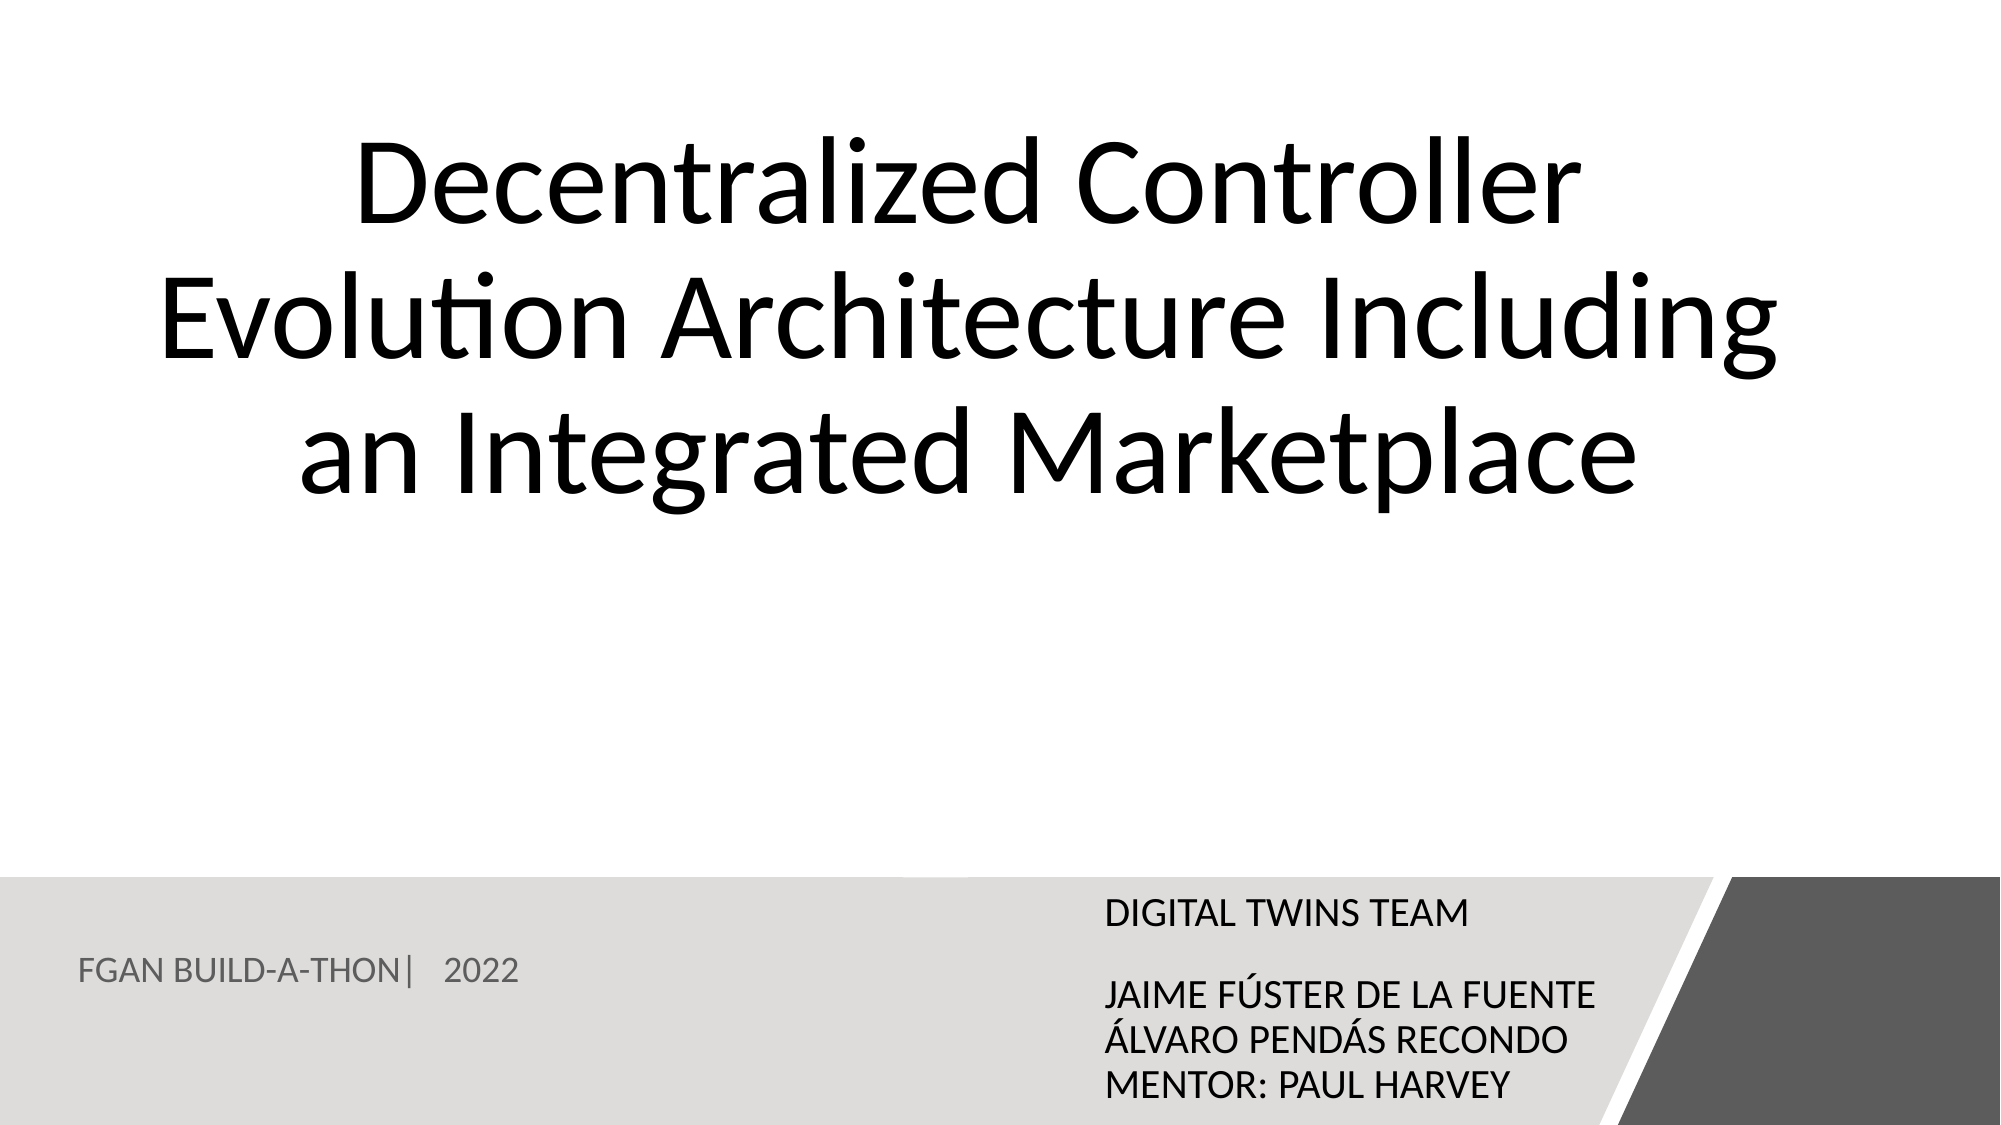

Decentralized Controller Evolution Architecture Including an Integrated Marketplace
DIGITAL TWINS TEAM

FGAN BUILD-A-THON|   2022
# JAIME FÚSTER DE LA FUENTE ÁLVARO PENDÁS RECONDO MENTOR: PAUL HARVEY